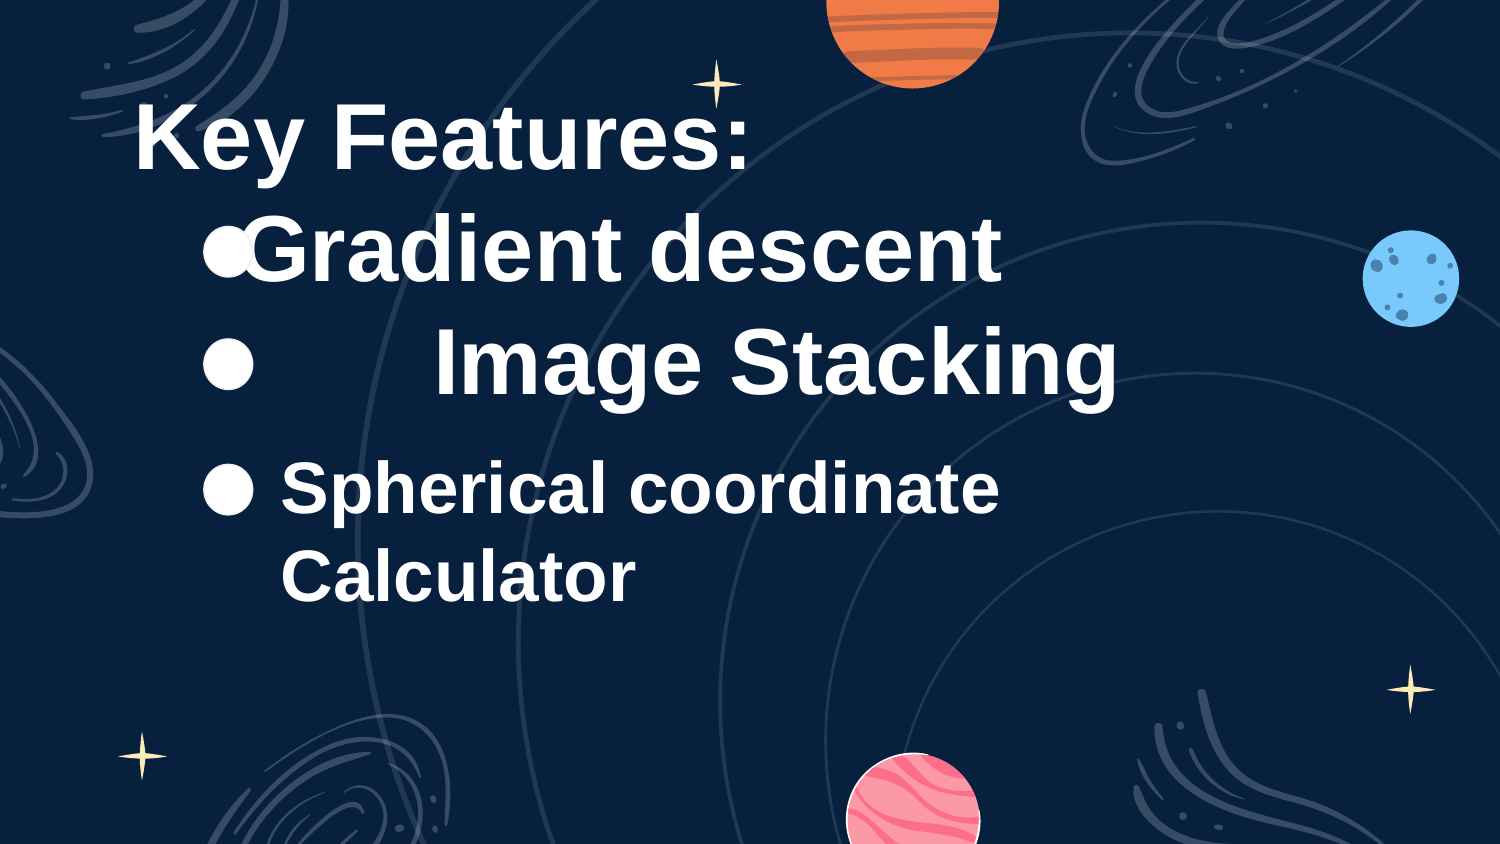

# Key Features:
    Gradient descent
		Image Stacking

Spherical coordinate Calculator